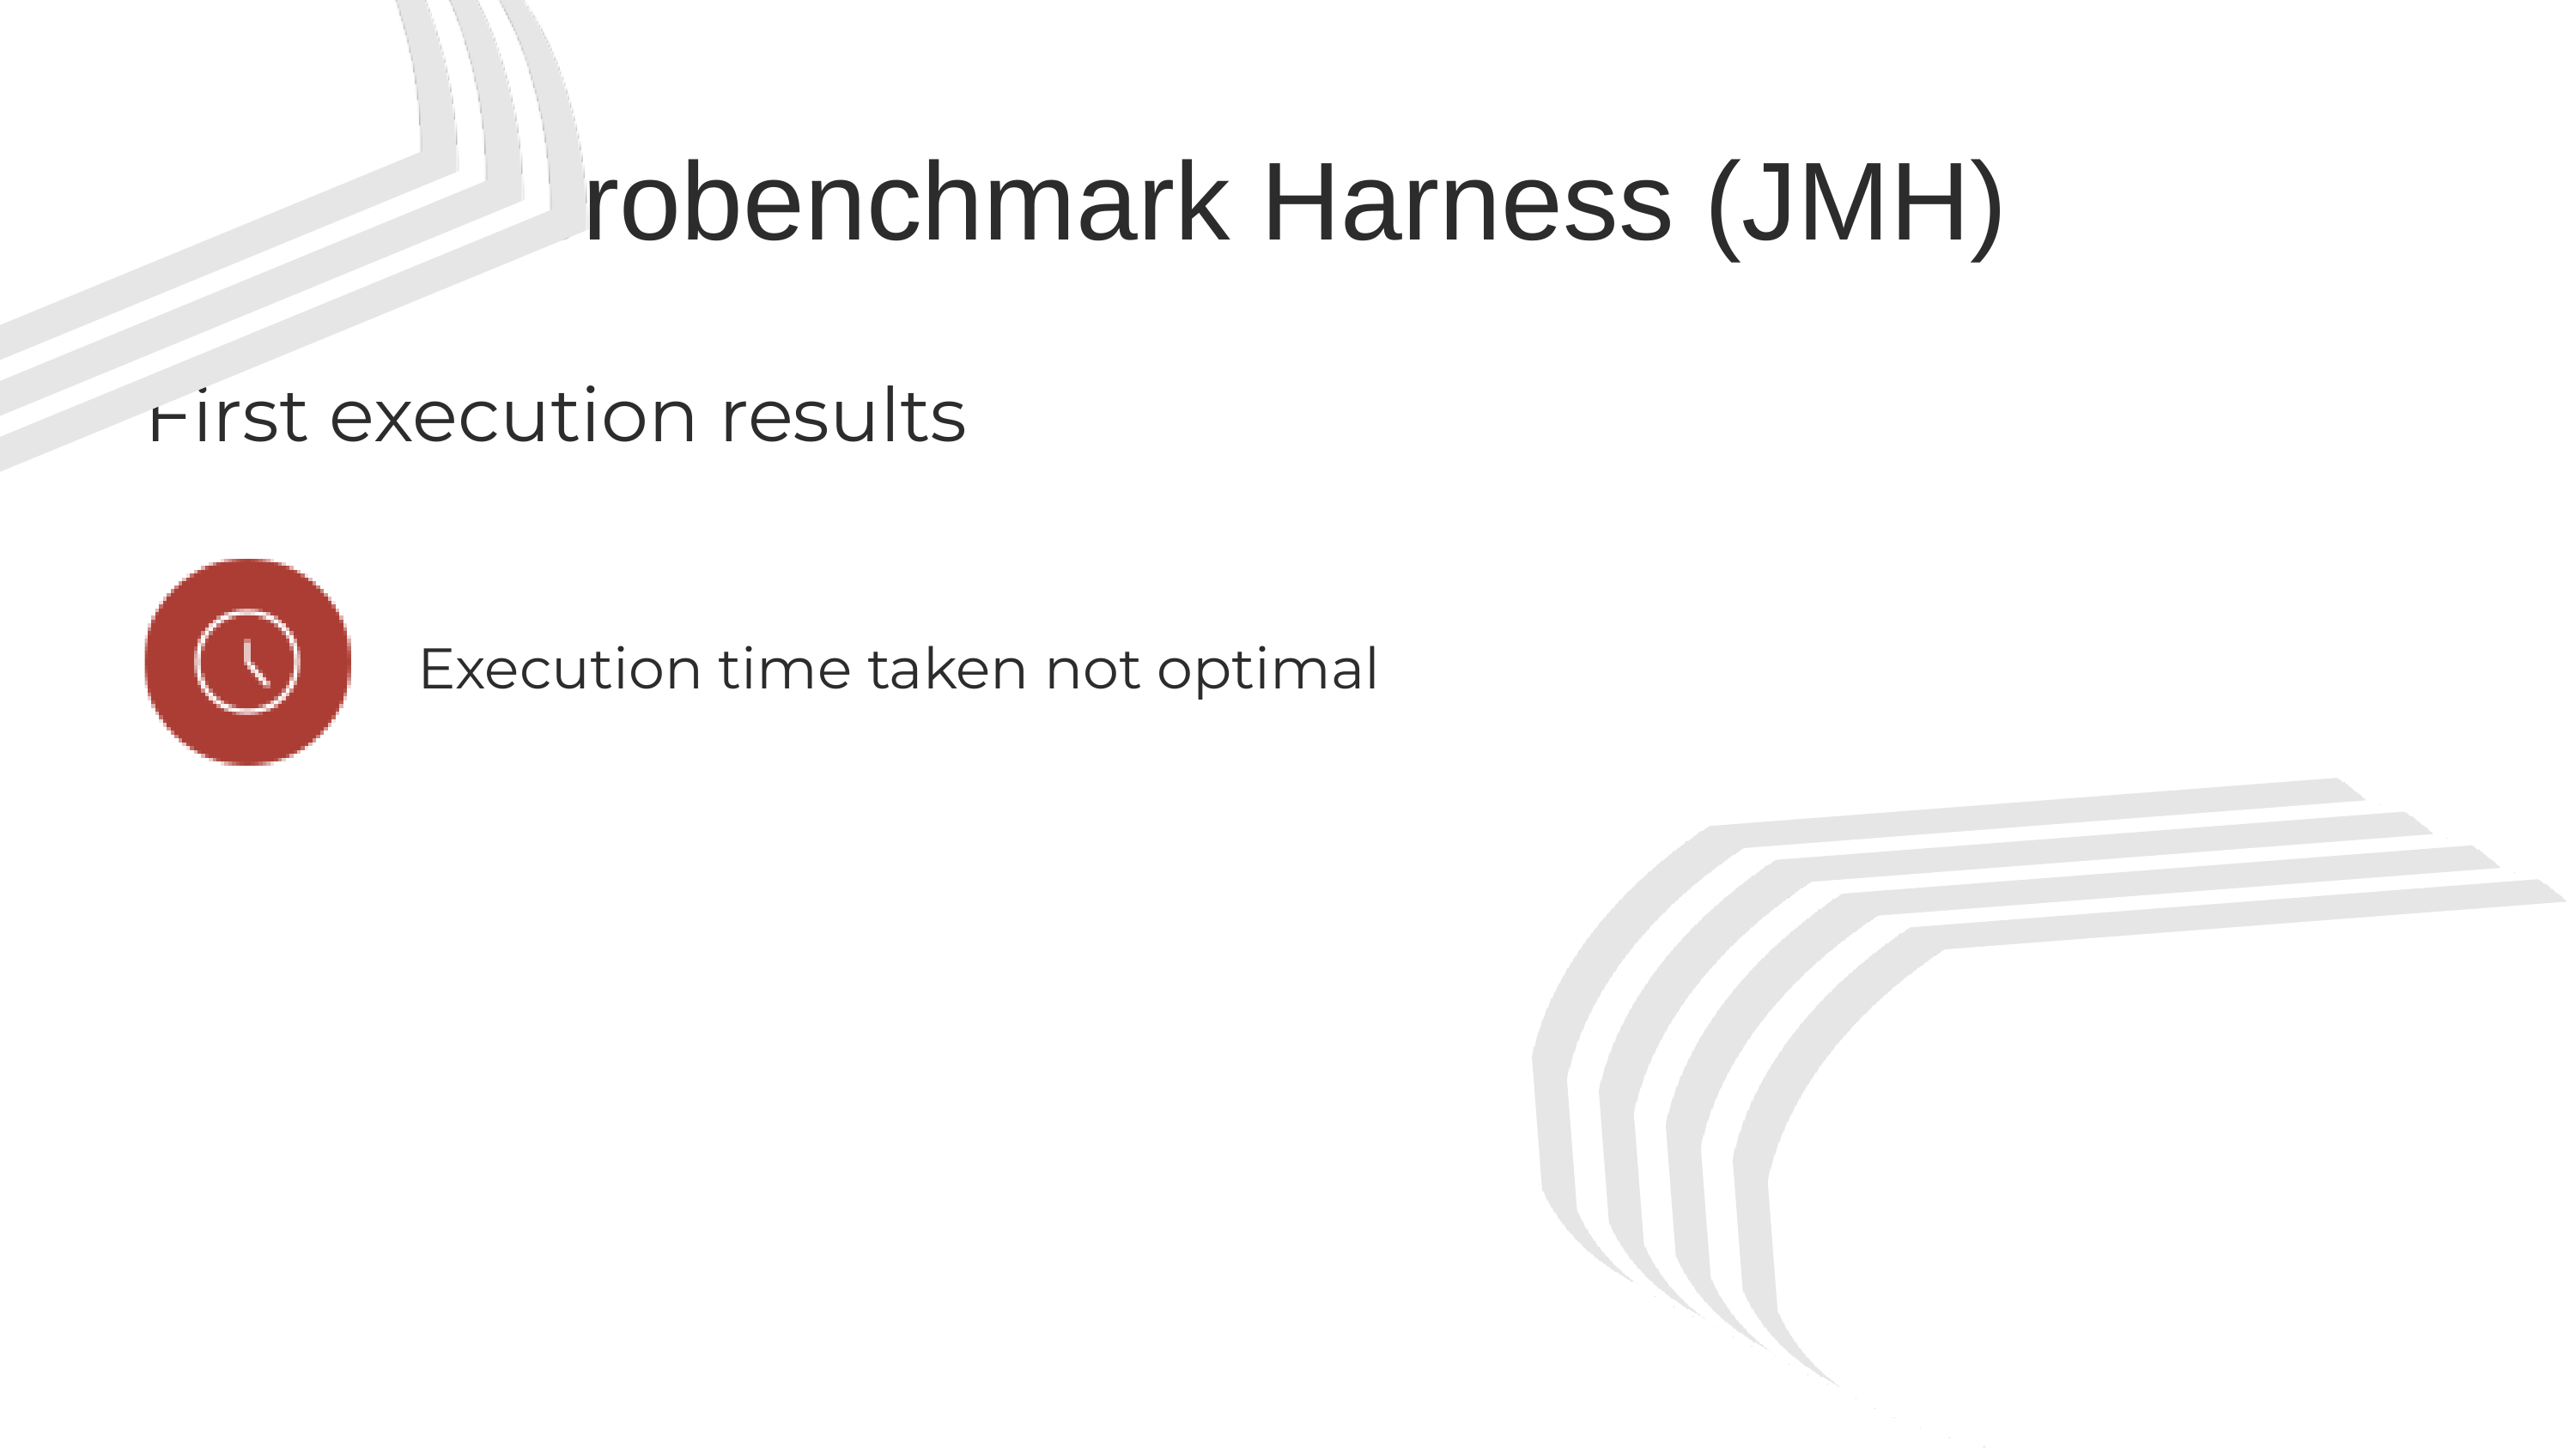

Java Microbenchmark Harness (JMH)
First execution results

Execution time taken not optimal